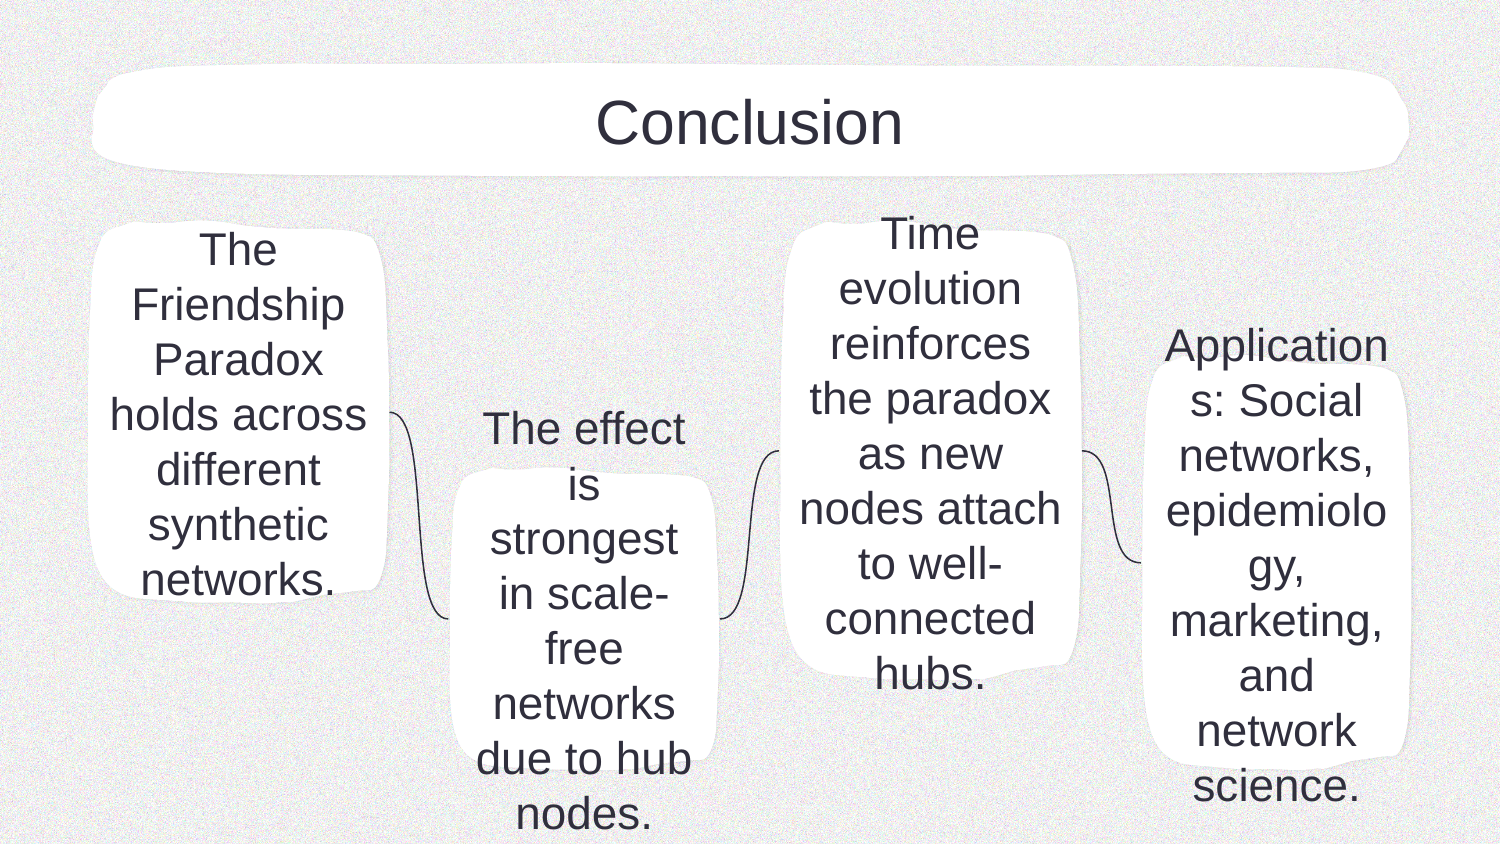

# Conclusion

The Friendship Paradox holds across different synthetic networks.
Time evolution reinforces the paradox as new nodes attach to well-connected hubs.

Applications: Social networks, epidemiology, marketing, and network science.

The effect is strongest in scale-free networks due to hub nodes.